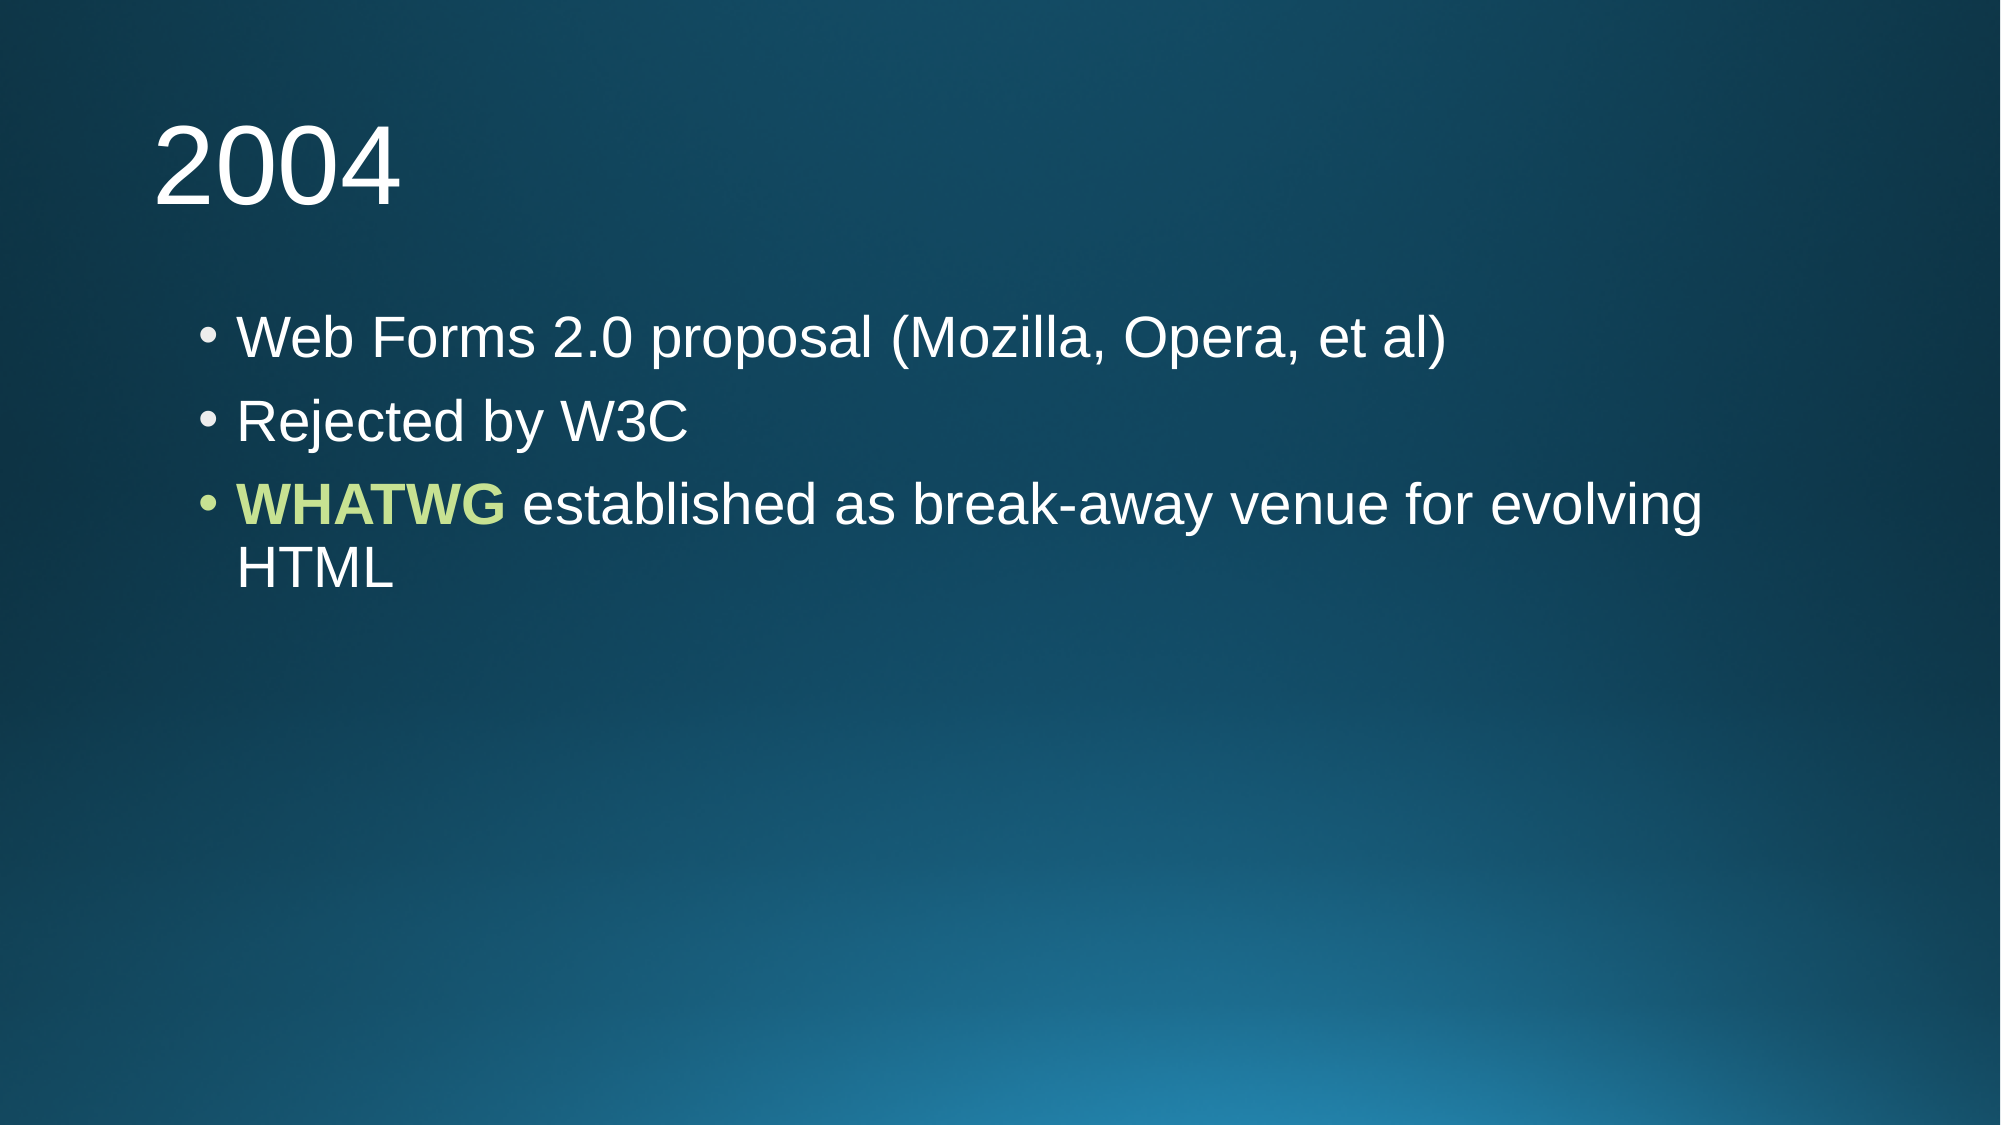

# 2004
Web Forms 2.0 proposal (Mozilla, Opera, et al)
Rejected by W3C
WHATWG established as break-away venue for evolving HTML